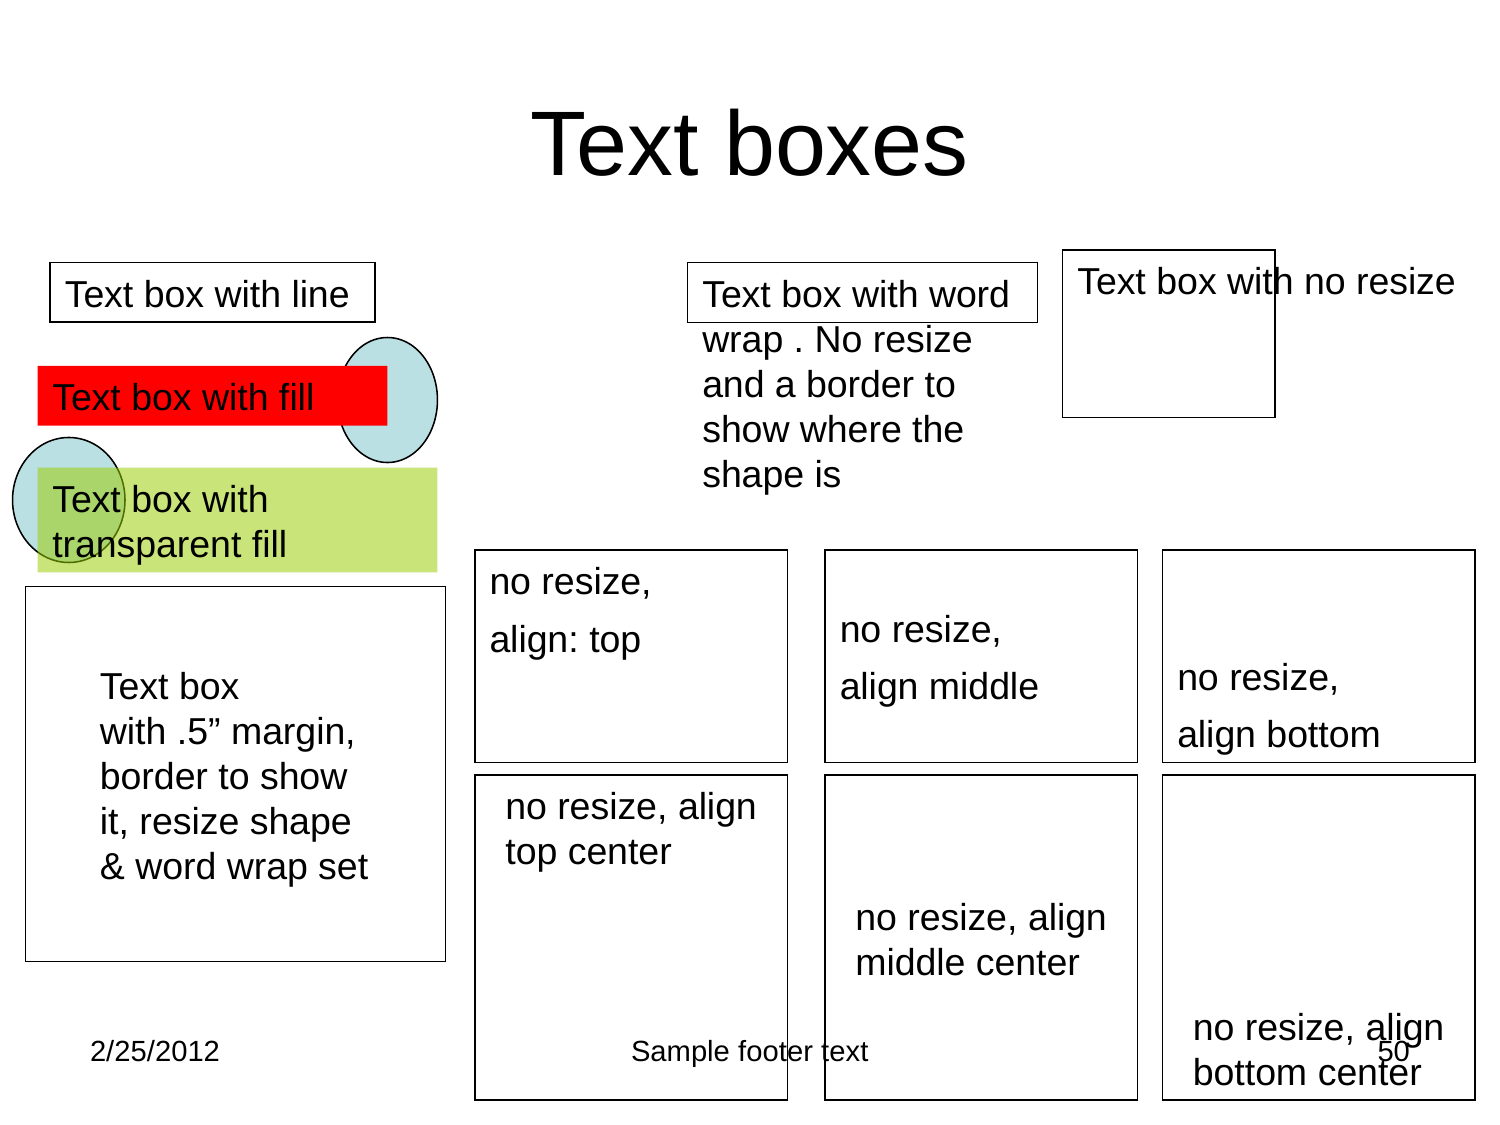

# Text boxes
Text box with no resize
Text box with line
Text box with word wrap . No resize and a border to show where the shape is

Text box with fill

Text box with transparent fill
no resize,
align: top
no resize,
align middle
no resize,
align bottom
Text box with .5” margin, border to show it, resize shape & word wrap set
no resize, align top center
no resize, align middle center
no resize, align bottom center
2/25/2012
Sample footer text
50